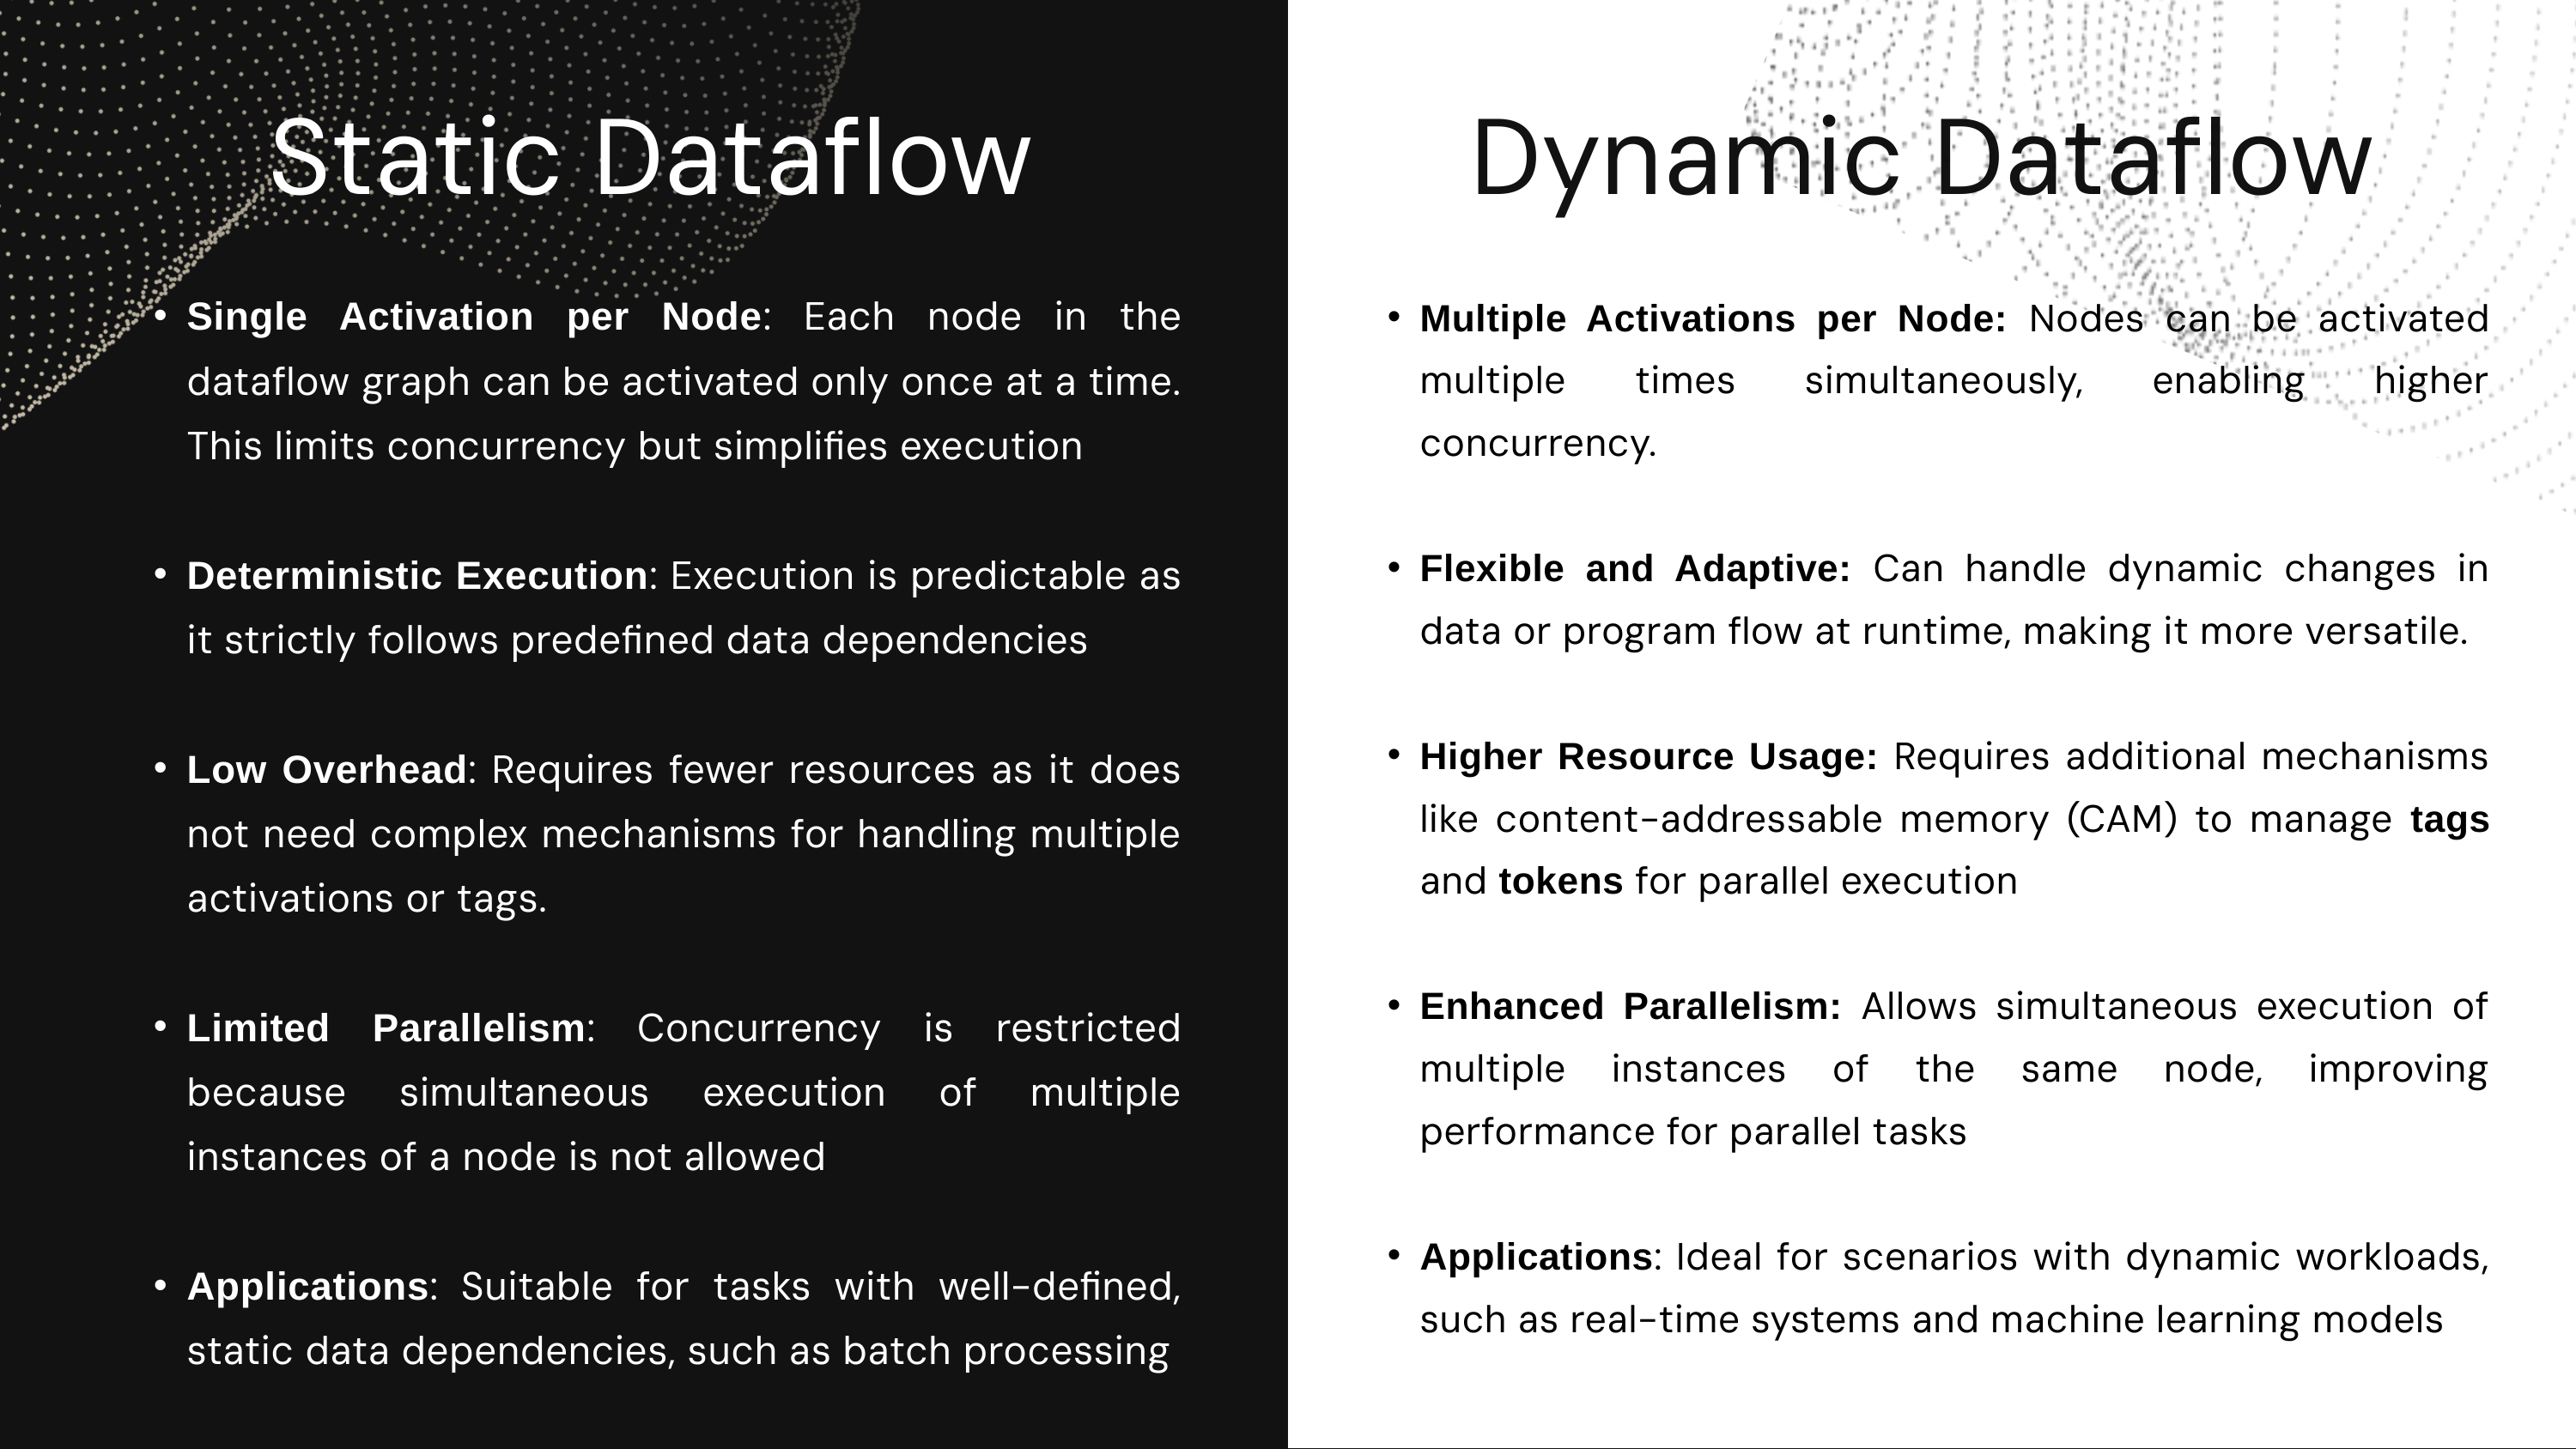

Static Dataflow

Dynamic Dataflow

Single Activation per Node: Each node in the dataflow graph can be activated only once at a time. This limits concurrency but simplifies execution

Deterministic Execution: Execution is predictable as it strictly follows predefined data dependencies

Low Overhead: Requires fewer resources as it does not need complex mechanisms for handling multiple activations or tags.

Limited Parallelism: Concurrency is restricted because simultaneous execution of multiple instances of a node is not allowed

Applications: Suitable for tasks with well-defined, static data dependencies, such as batch processing

Multiple Activations per Node: Nodes can be activated multiple times simultaneously, enabling higher concurrency.

Flexible and Adaptive: Can handle dynamic changes in data or program flow at runtime, making it more versatile.

Higher Resource Usage: Requires additional mechanisms like content-addressable memory (CAM) to manage tags and tokens for parallel execution

Enhanced Parallelism: Allows simultaneous execution of multiple instances of the same node, improving performance for parallel tasks

Applications: Ideal for scenarios with dynamic workloads, such as real-time systems and machine learning models